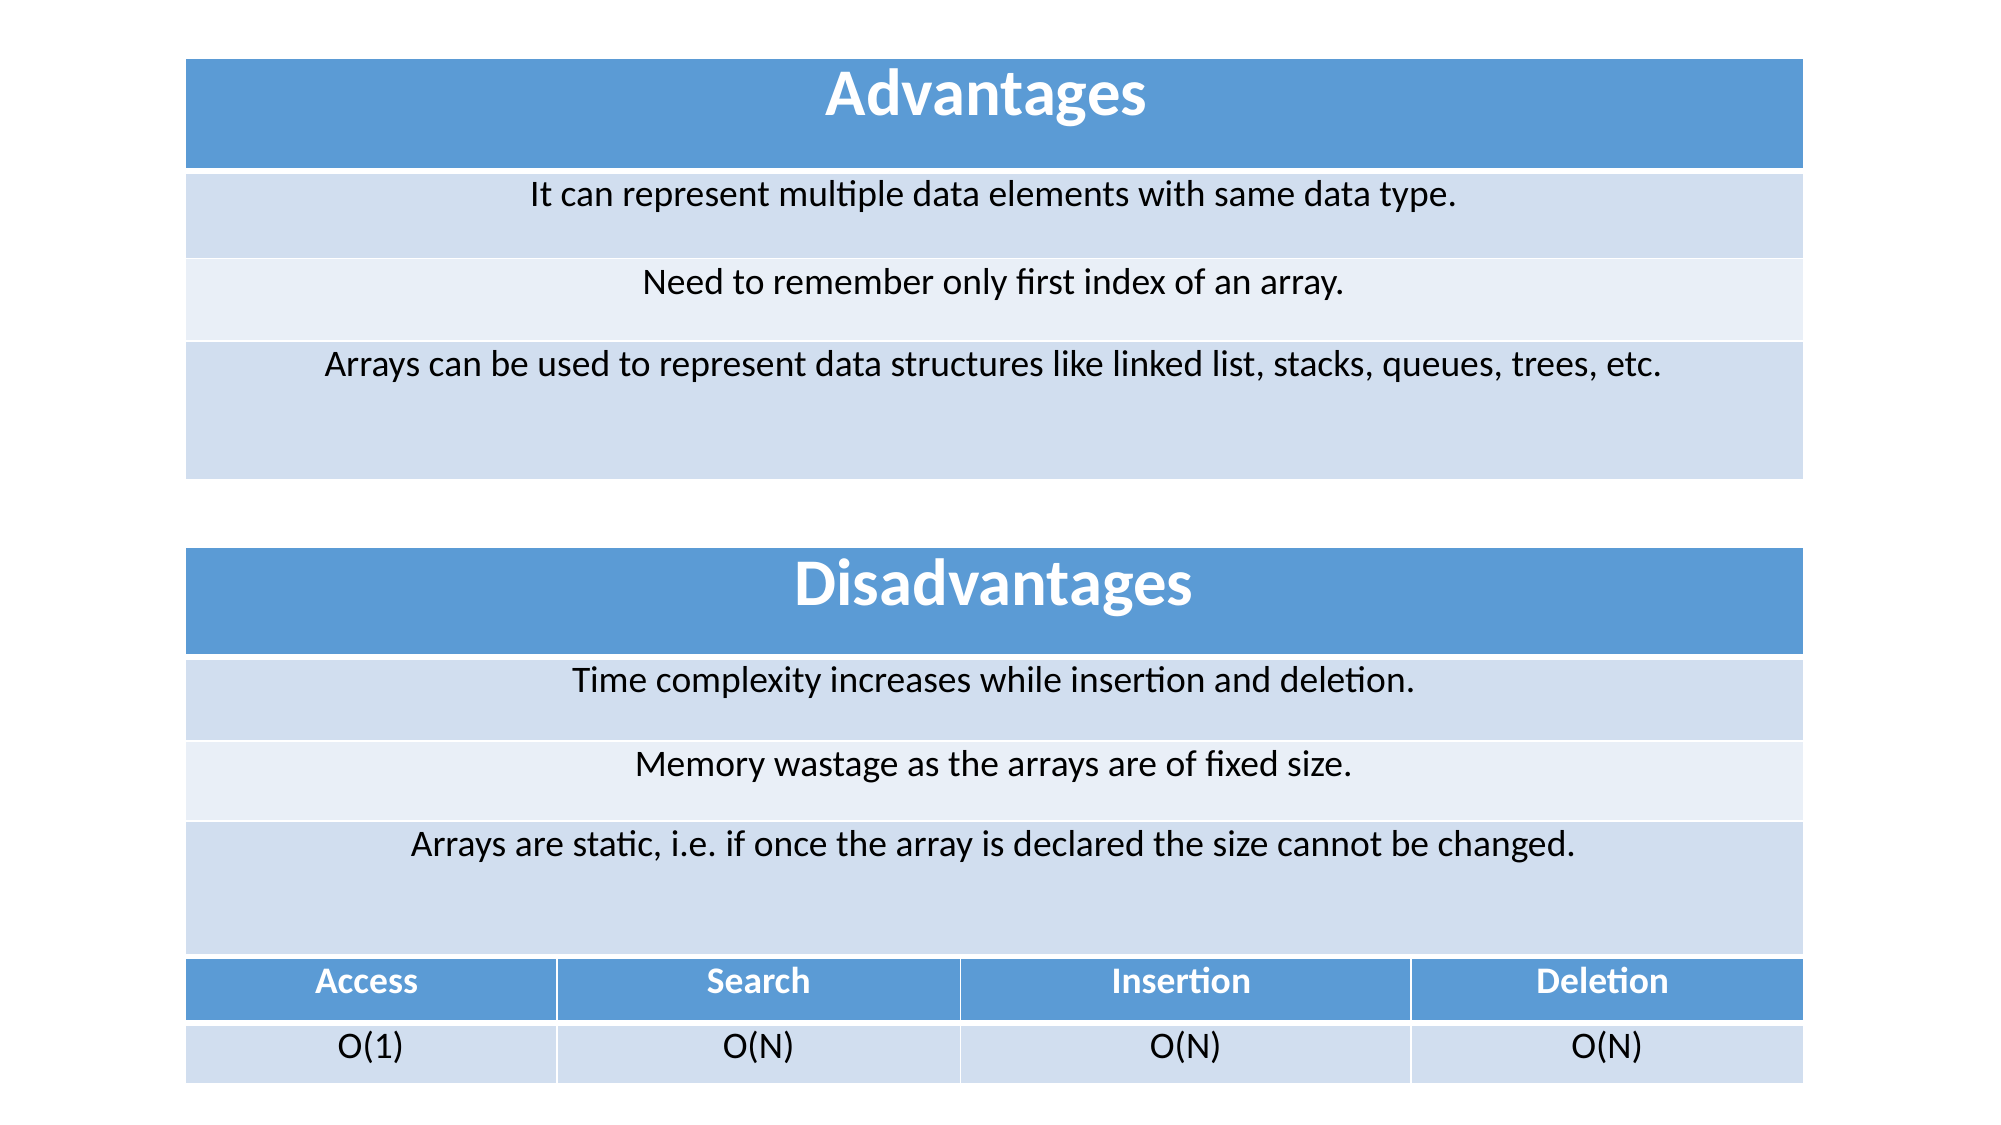

| Advantages |
| --- |
| It can represent multiple data elements with same data type. |
| Need to remember only first index of an array. |
| Arrays can be used to represent data structures like linked list, stacks, queues, trees, etc. |

| Disadvantages |
| --- |
| Time complexity increases while insertion and deletion. |
| Memory wastage as the arrays are of fixed size. |
| Arrays are static, i.e. if once the array is declared the size cannot be changed. |
| Access | Search | Insertion | Deletion |
| --- | --- | --- | --- |
| O(1) | O(N) | O(N) | O(N) |